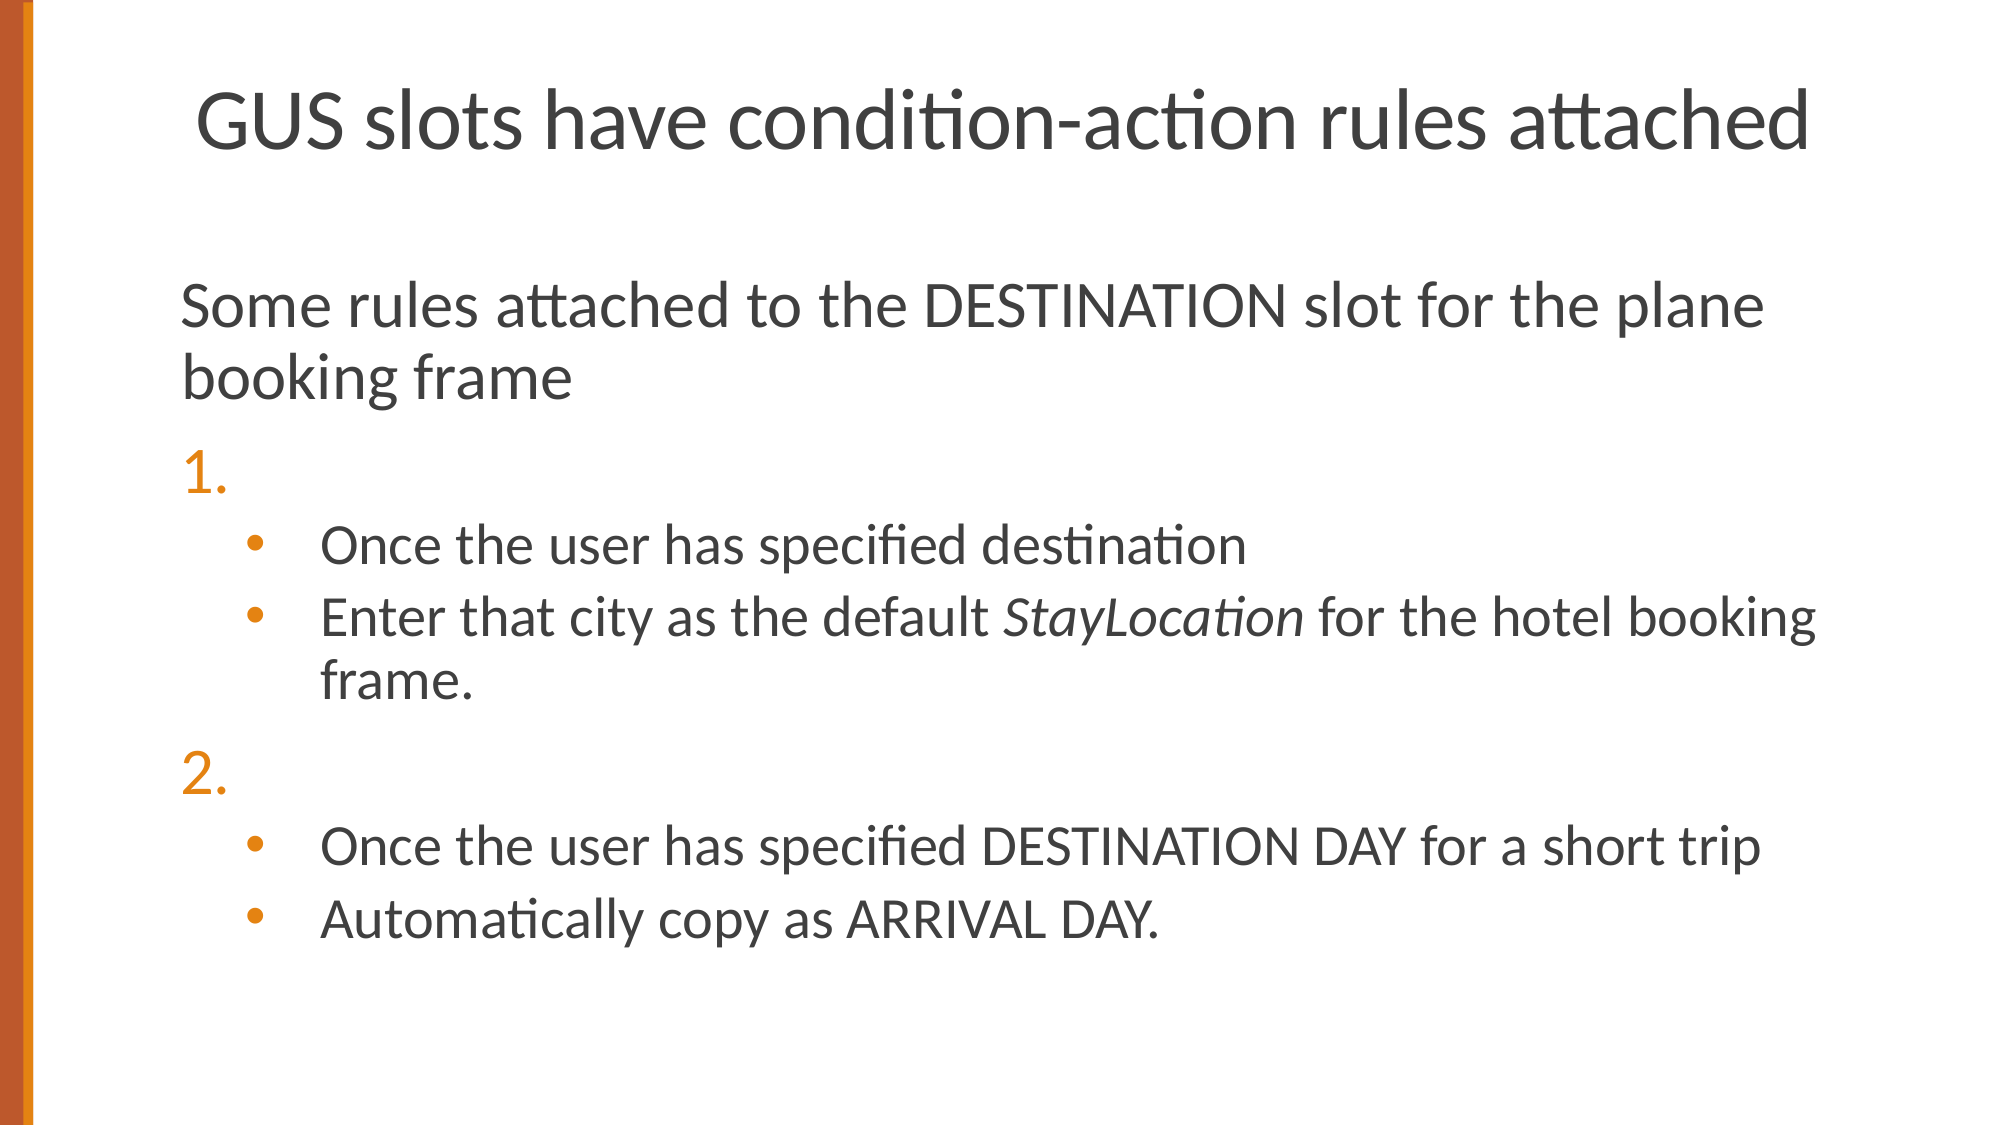

# GUS slots have condition-action rules attached
Some rules attached to the DESTINATION slot for the plane booking frame

Once the user has specified destination
Enter that city as the default StayLocation for the hotel booking frame.

Once the user has specified DESTINATION DAY for a short trip
Automatically copy as ARRIVAL DAY.